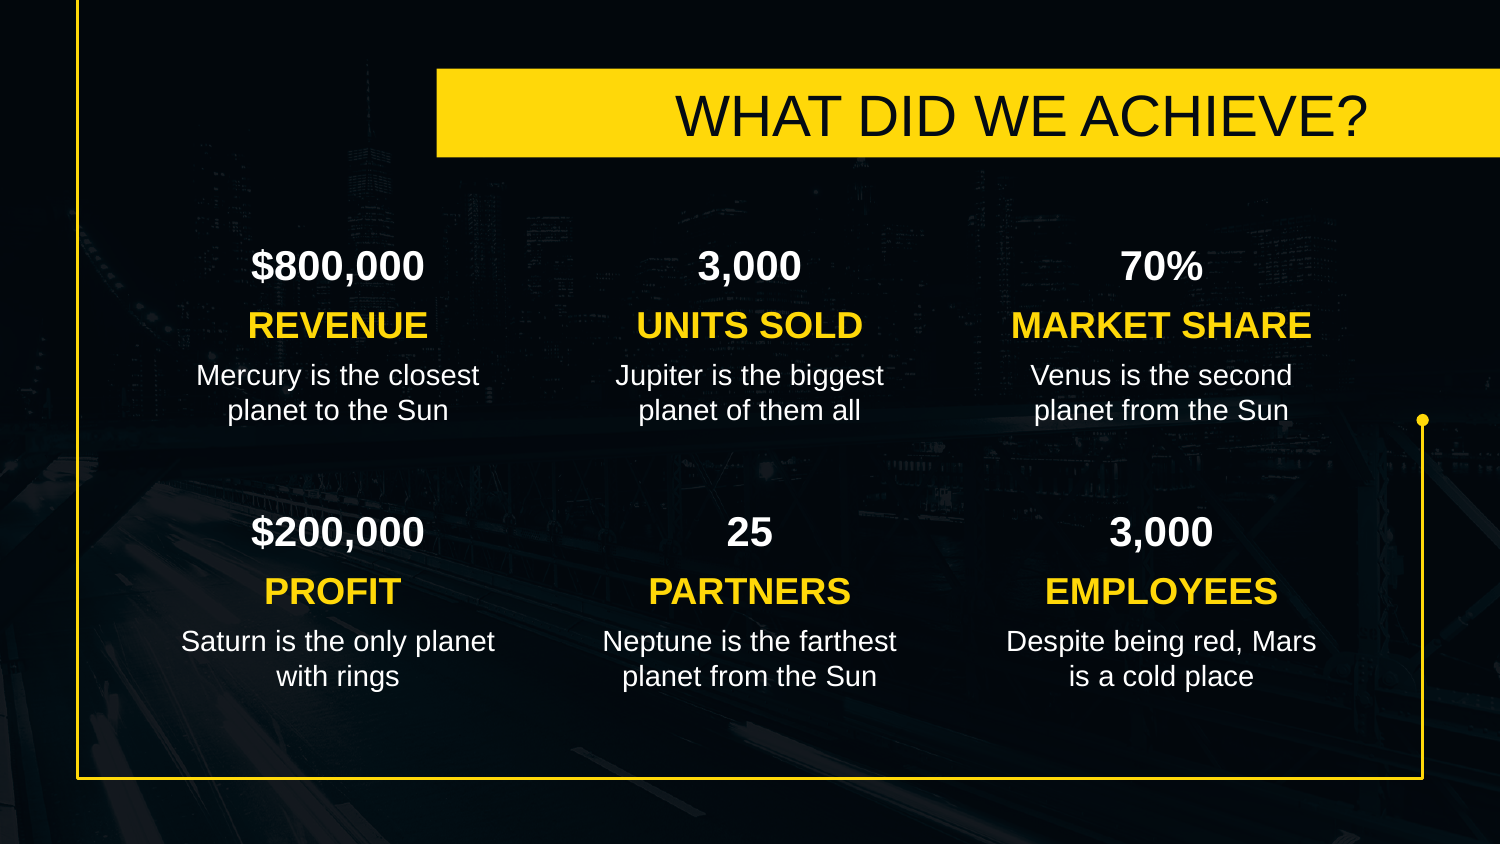

WHAT DID WE ACHIEVE?
$800,000
3,000
70%
REVENUE
UNITS SOLD
MARKET SHARE
Mercury is the closest planet to the Sun
Jupiter is the biggest planet of them all
Venus is the second planet from the Sun
$200,000
25
3,000
# PROFIT
PARTNERS
EMPLOYEES
Saturn is the only planet with rings
Neptune is the farthest planet from the Sun
Despite being red, Mars is a cold place